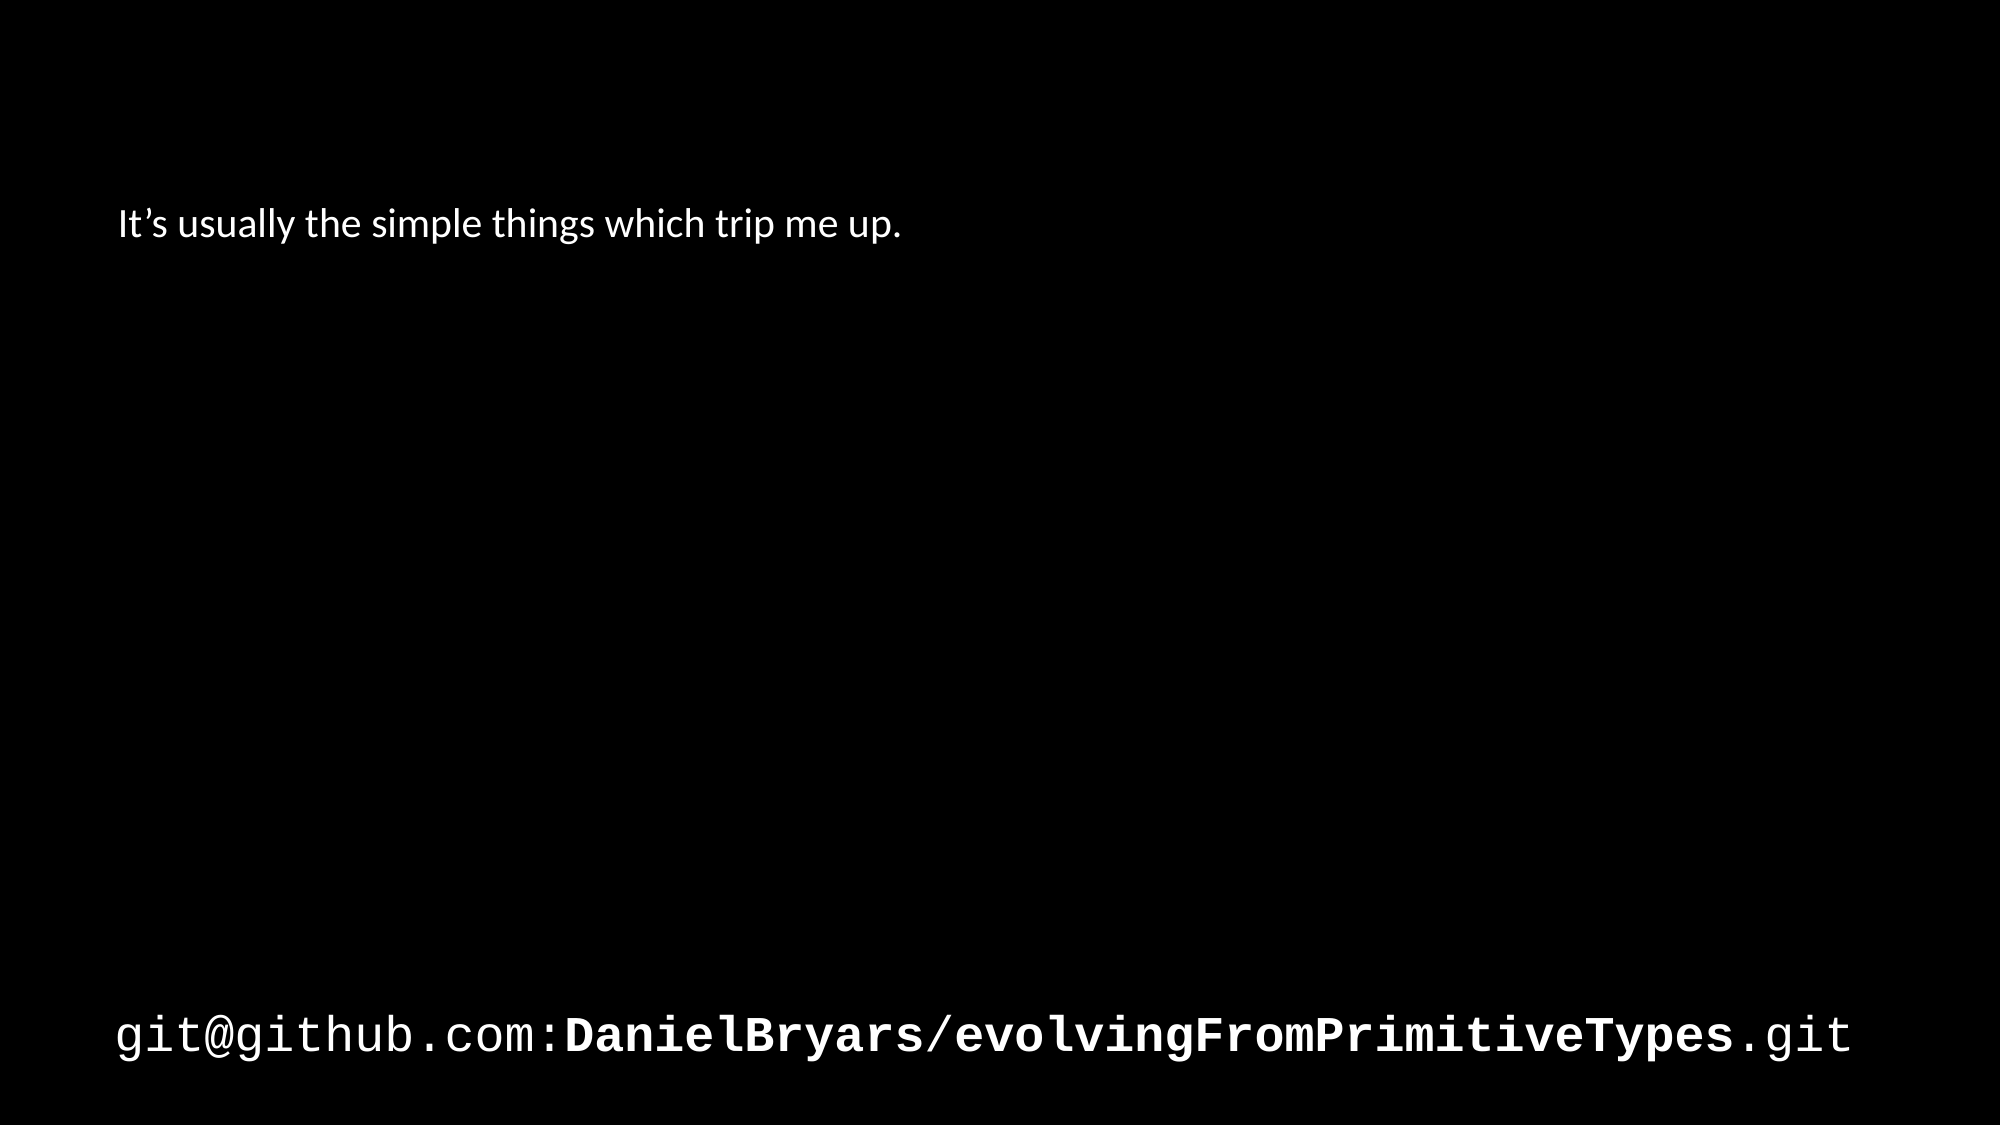

It’s usually the simple things which trip me up.
git@github.com:DanielBryars/evolvingFromPrimitiveTypes.git